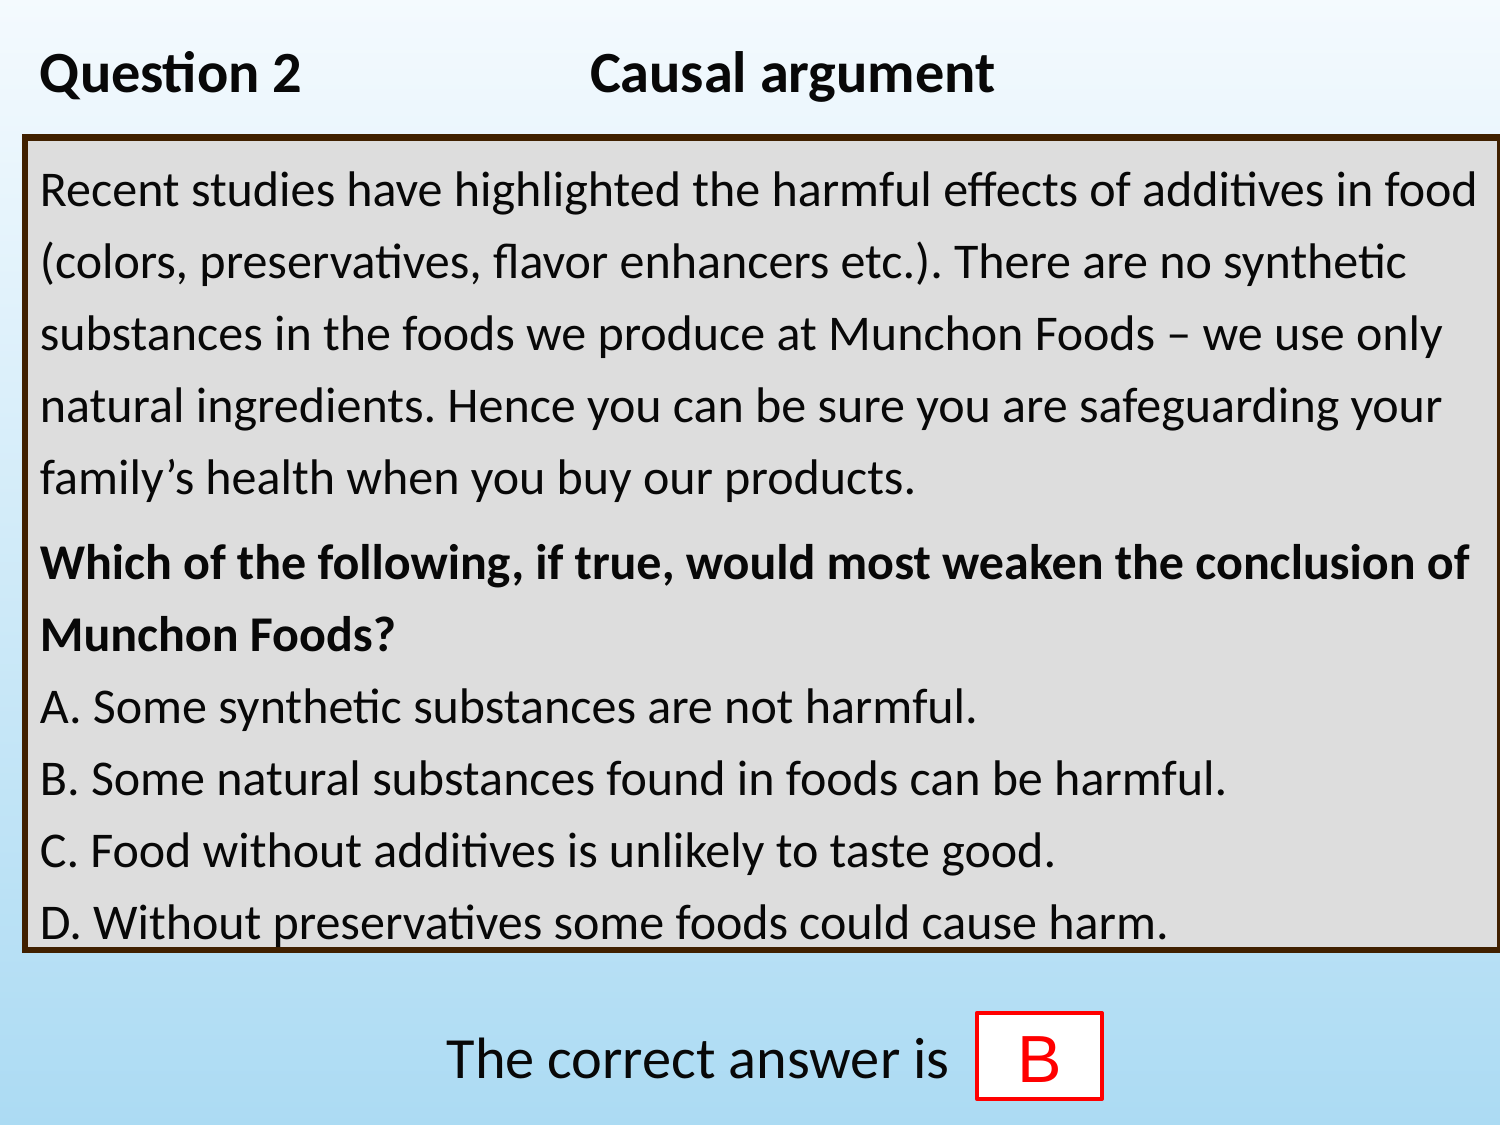

Question 2
Causal argument
Recent studies have highlighted the harmful effects of additives in food (colors, preservatives, flavor enhancers etc.). There are no synthetic substances in the foods we produce at Munchon Foods – we use only natural ingredients. Hence you can be sure you are safeguarding your family’s health when you buy our products.
Which of the following, if true, would most weaken the conclusion of Munchon Foods?
A. Some synthetic substances are not harmful.
B. Some natural substances found in foods can be harmful.
C. Food without additives is unlikely to taste good.
D. Without preservatives some foods could cause harm.

The correct answer is
B